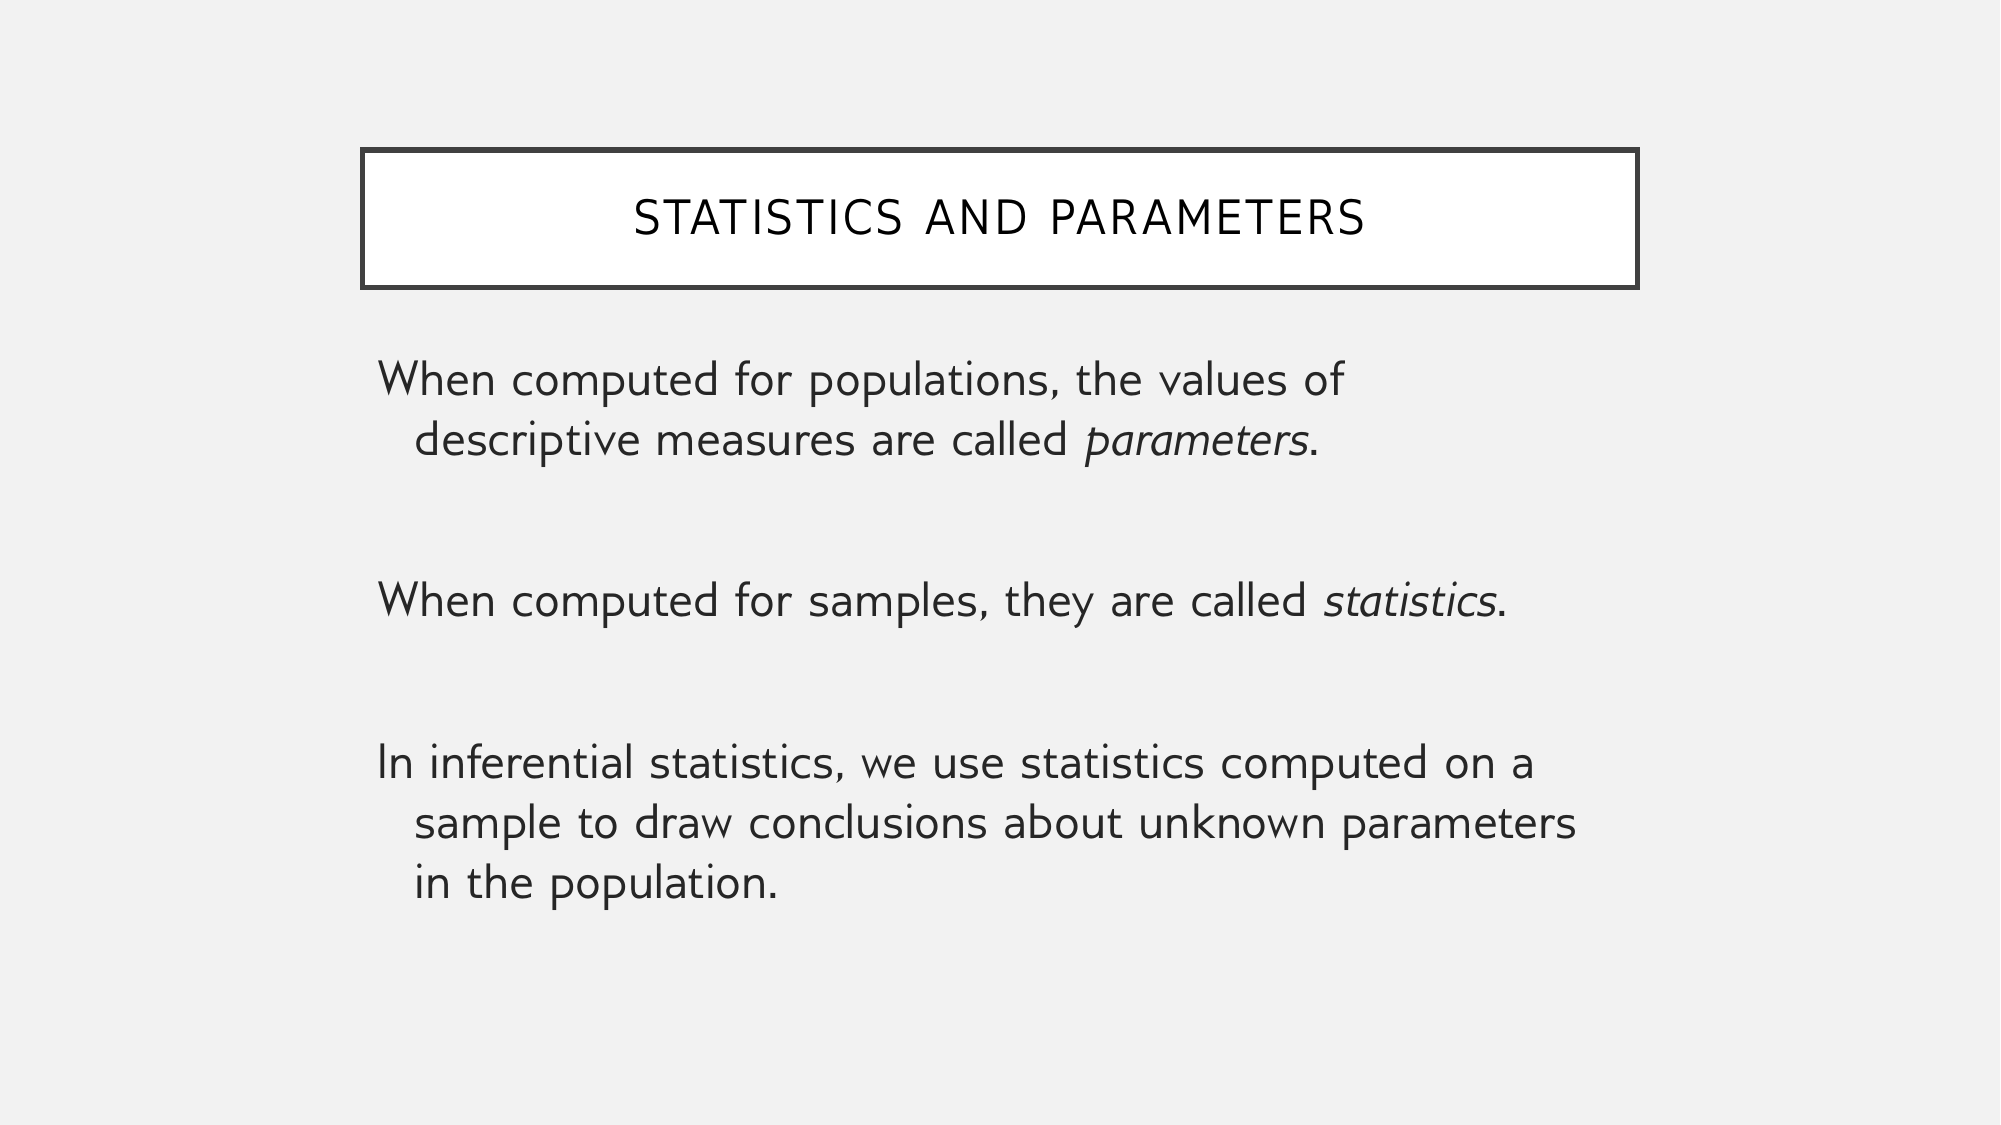

Statistics and Parameters
When computed for populations, the values of descriptive measures are called parameters.

When computed for samples, they are called statistics.

In inferential statistics, we use statistics computed on a sample to draw conclusions about unknown parameters in the population.